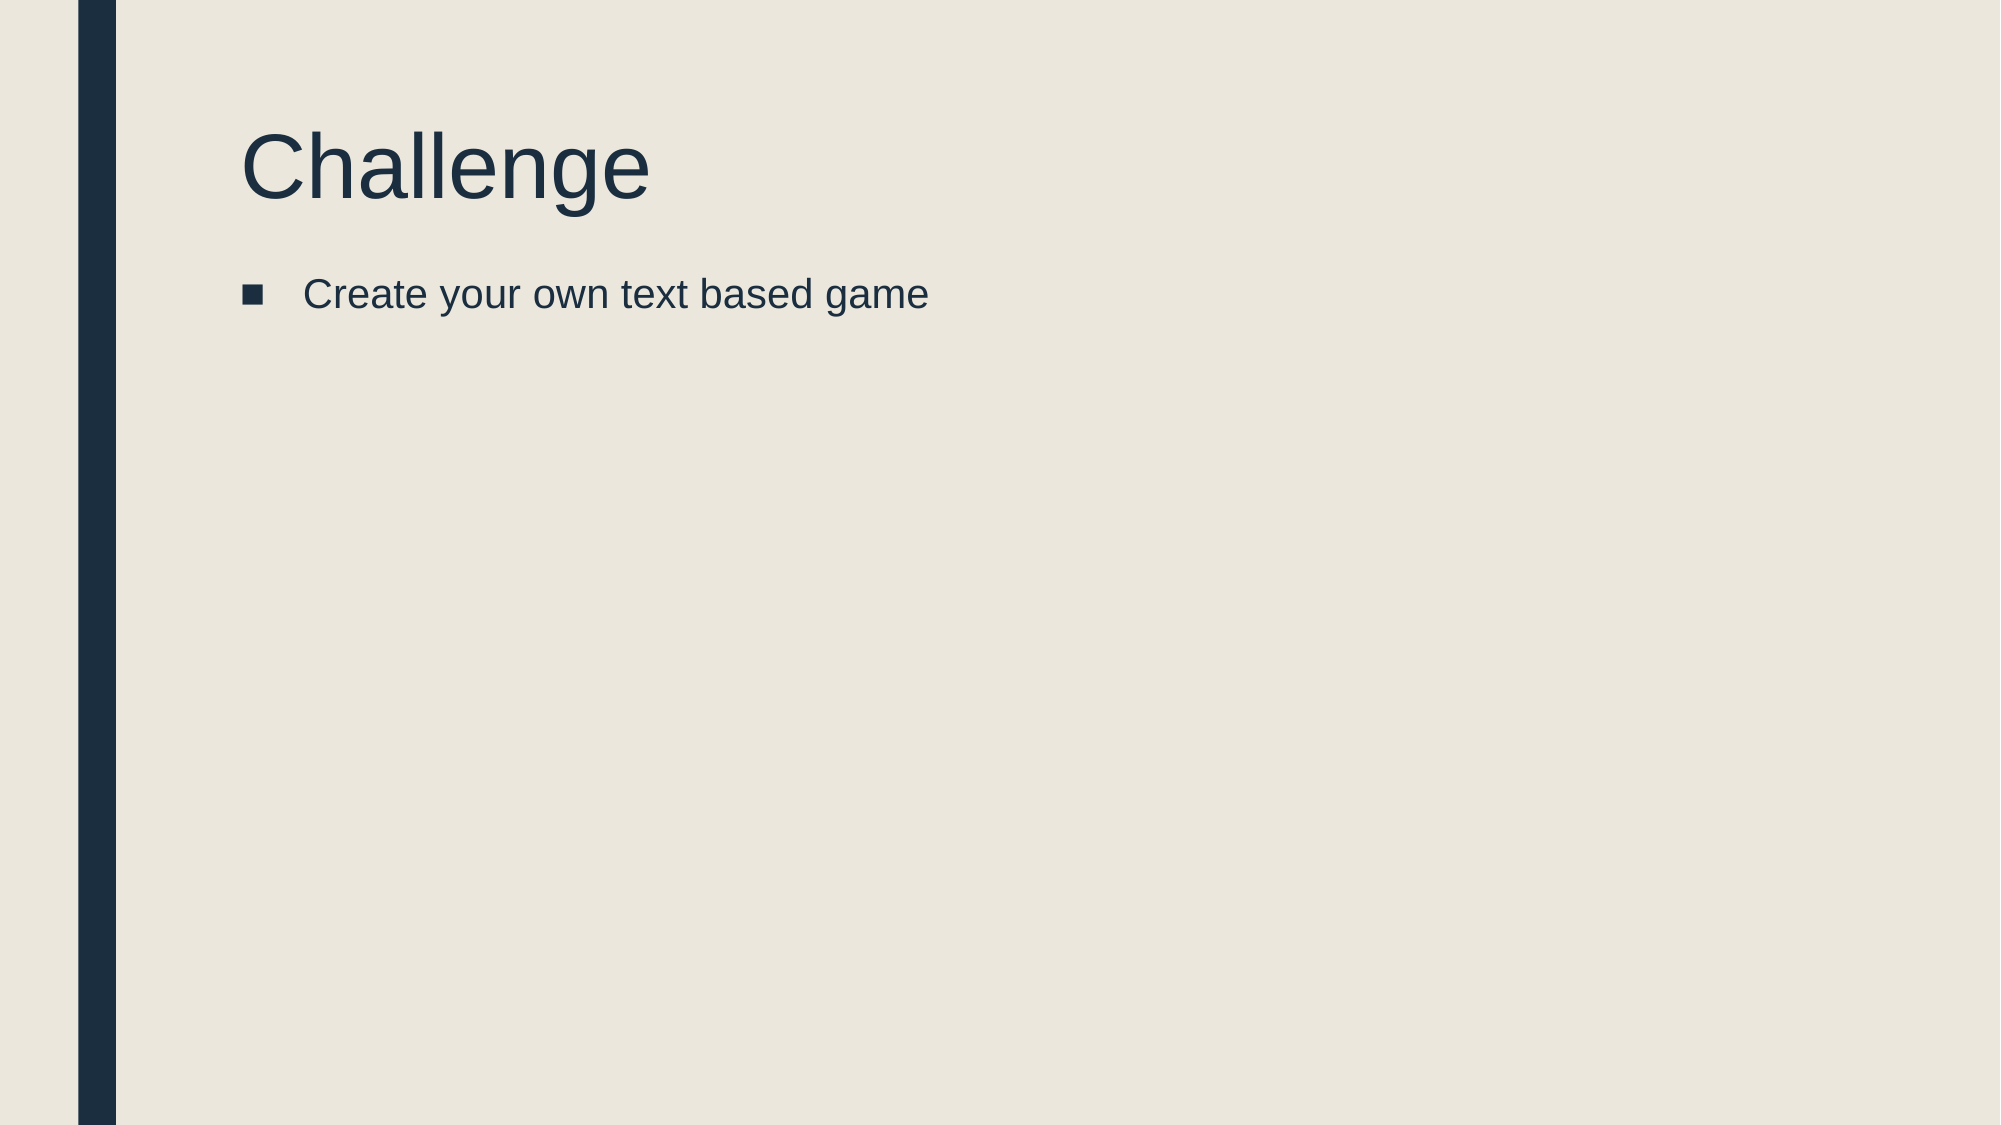

# Challenge
Create your own text based game